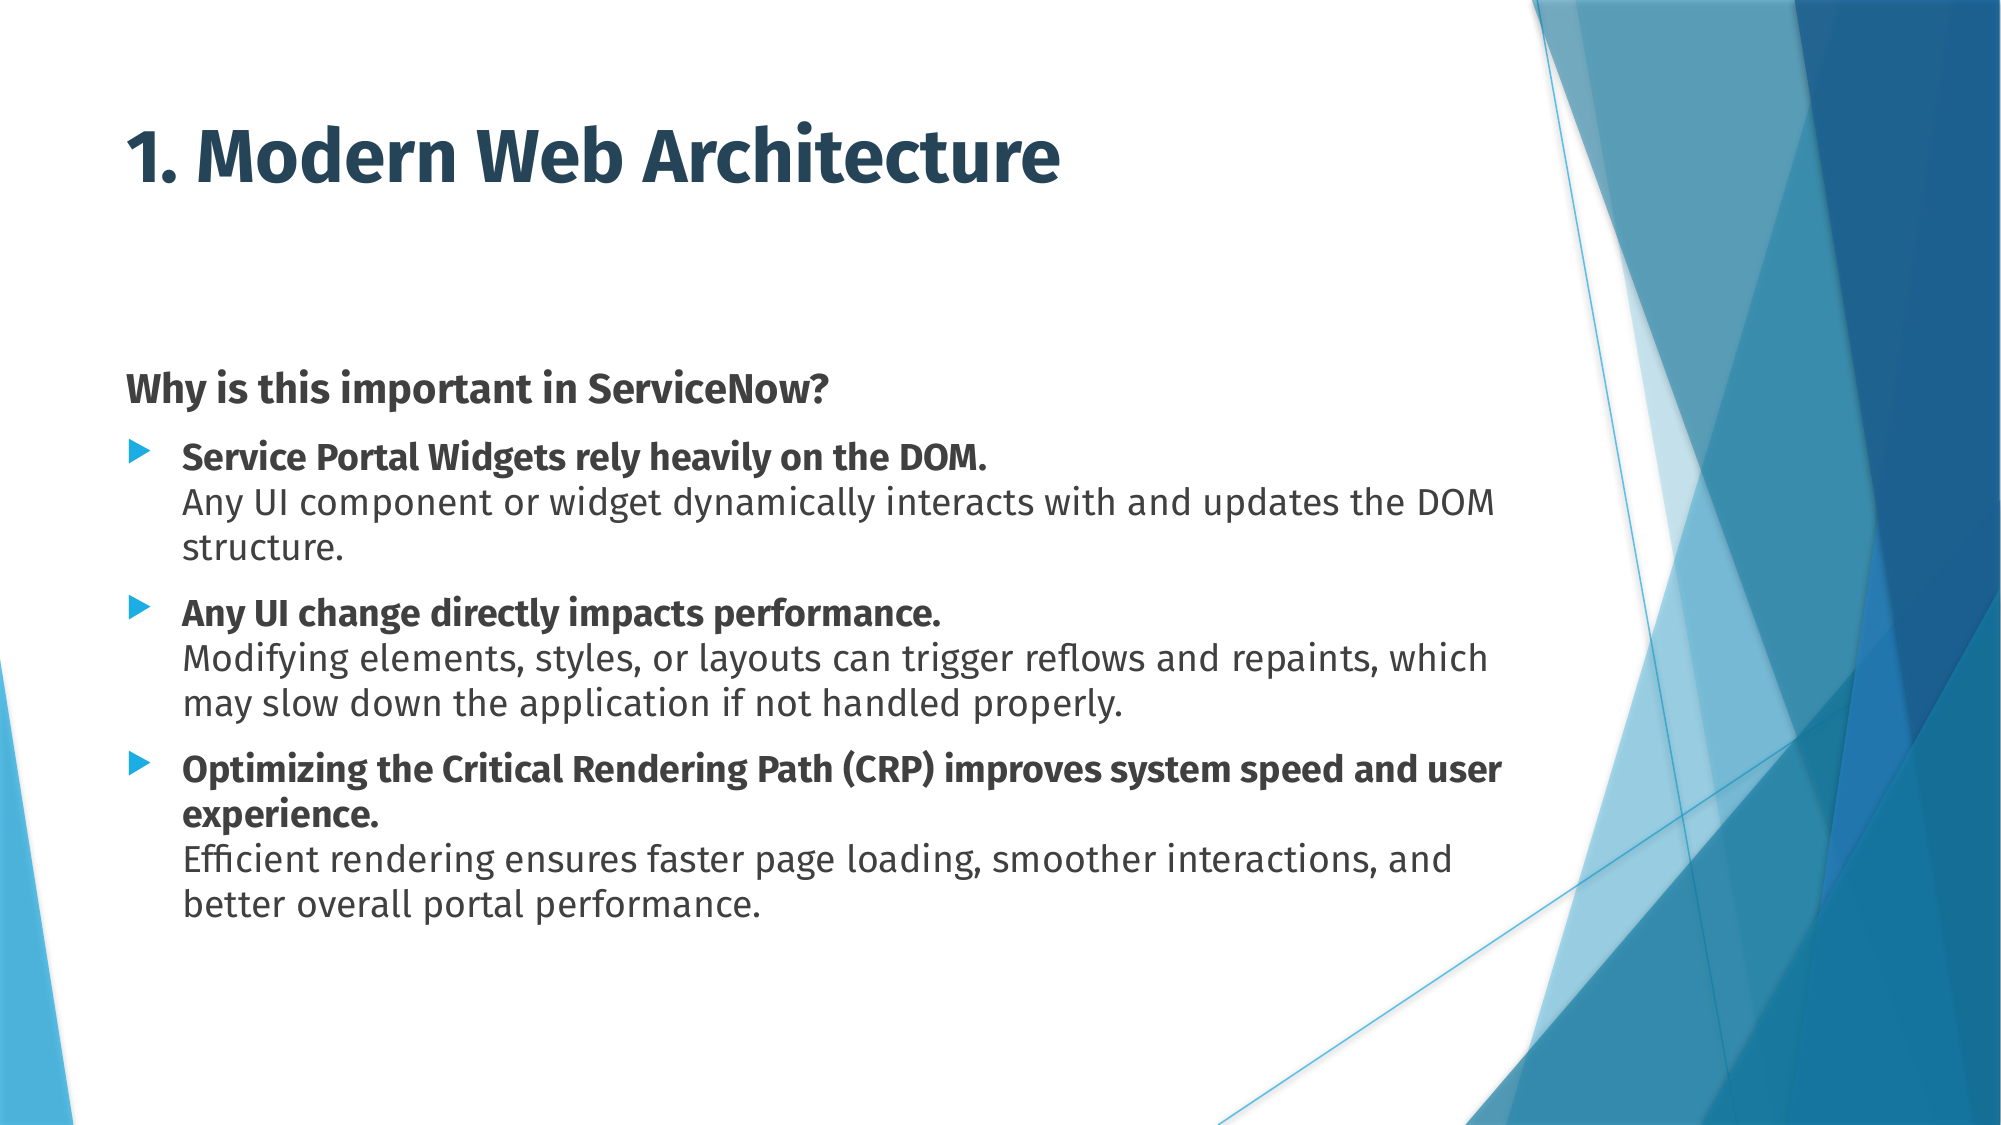

# 1. Modern Web Architecture
Why is this important in ServiceNow?
Service Portal Widgets rely heavily on the DOM.
Any UI component or widget dynamically interacts with and updates the DOM structure.
Any UI change directly impacts performance.
Modifying elements, styles, or layouts can trigger reflows and repaints, which may slow down the application if not handled properly.
Optimizing the Critical Rendering Path (CRP) improves system speed and user experience.
Efficient rendering ensures faster page loading, smoother interactions, and better overall portal performance.